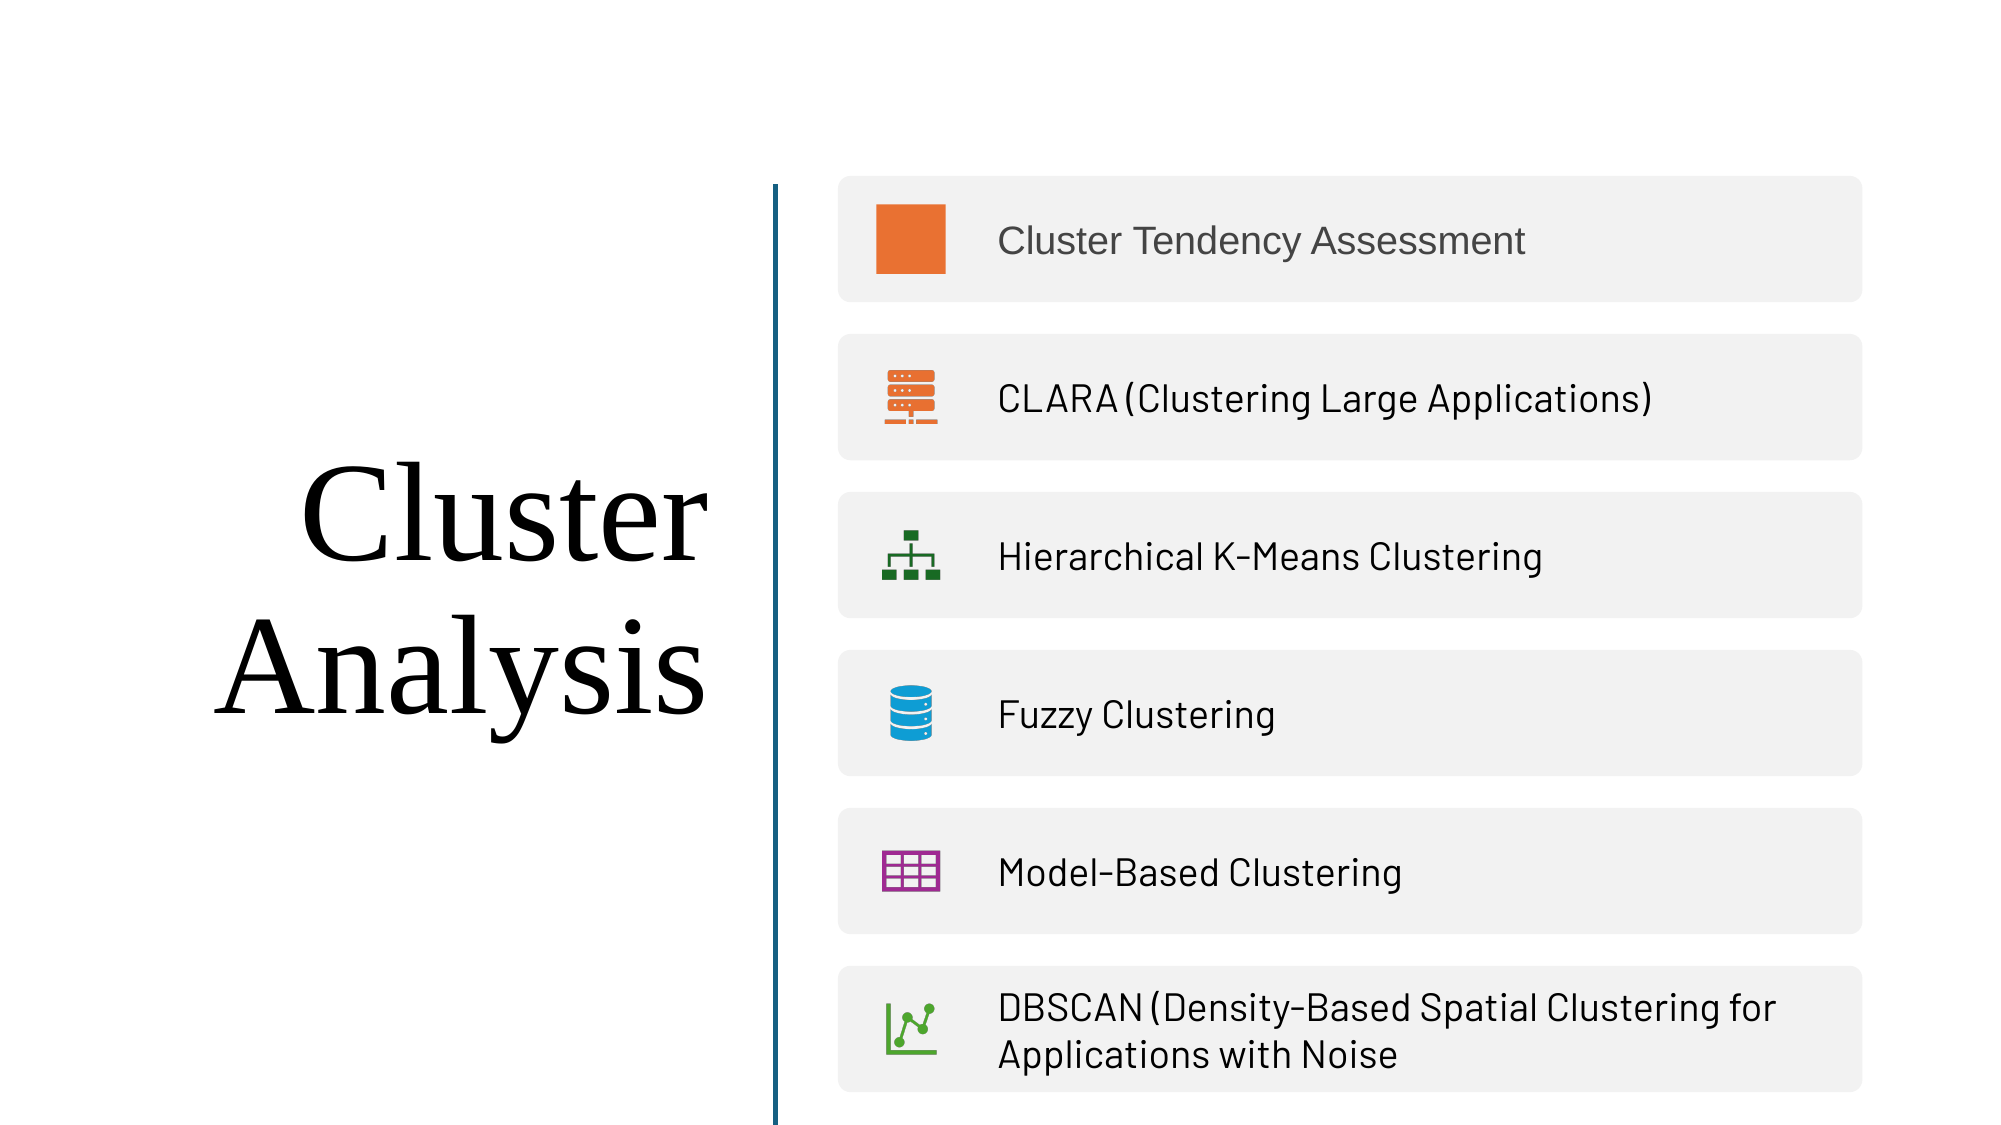

# Cluster Analysis
Cluster Tendency Assessment
CLARA (Clustering Large Applications)
Hierarchical K-Means Clustering
Fuzzy Clustering
Model-Based Clustering
DBSCAN (Density-Based Spatial Clustering for Applications with Noise
9